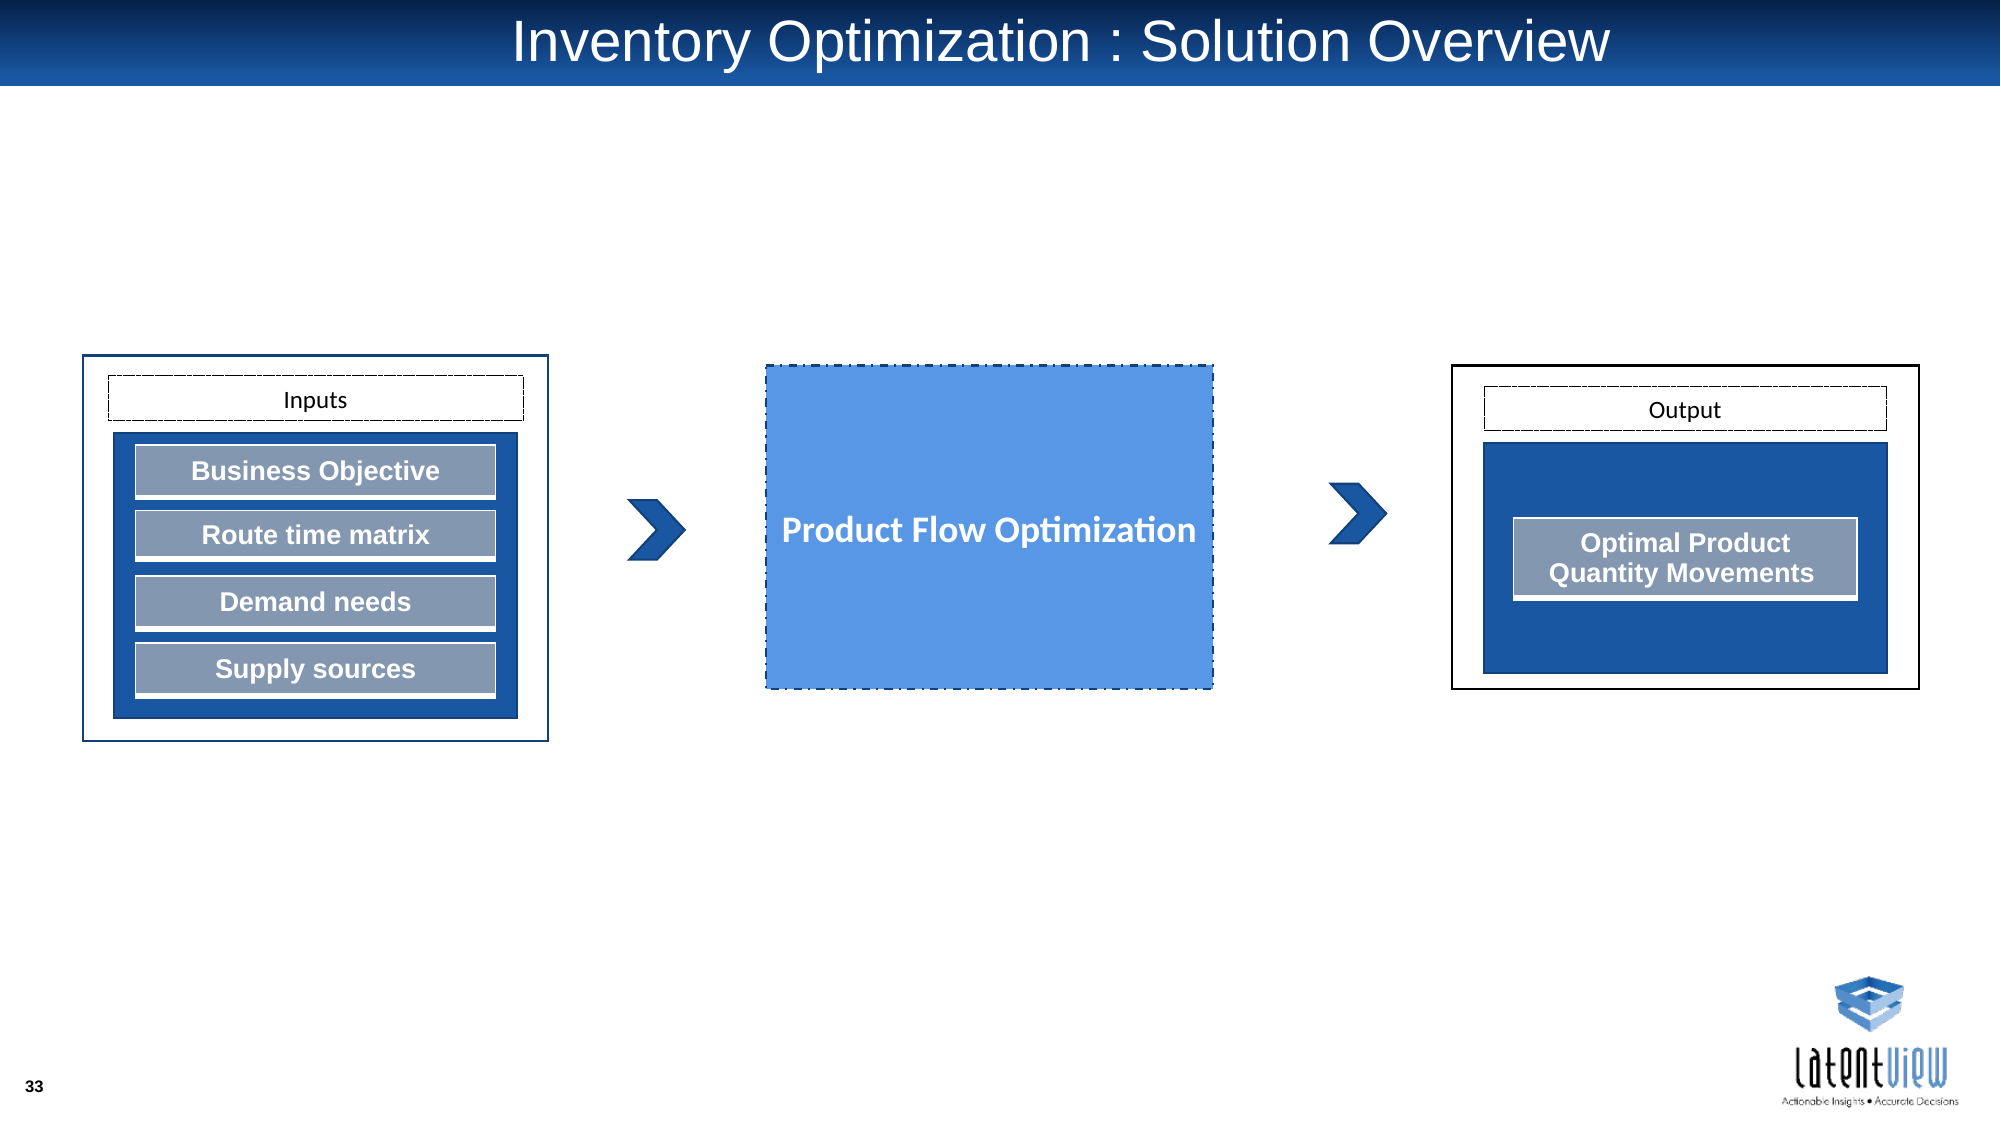

# Inventory Optimization : Solution Overview

Product Flow Optimization

Inputs
Output

| Business Objective |
| --- |

| Route time matrix |
| --- |
| Optimal Product Quantity Movements |
| --- |
| Demand needs |
| --- |
| Supply sources |
| --- |